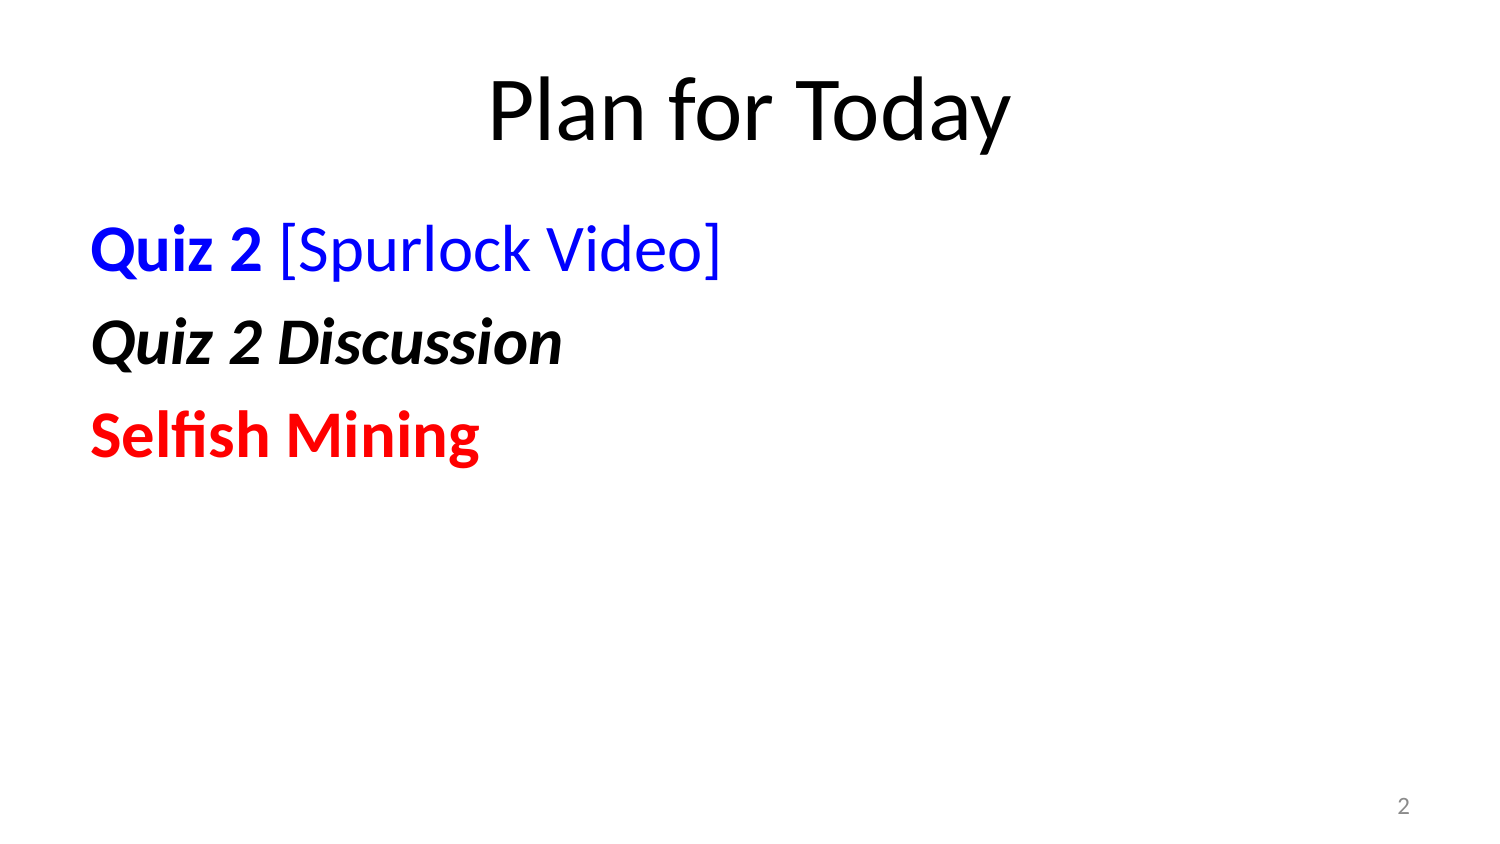

# Plan for Today
Quiz 2 [Spurlock Video]
Quiz 2 Discussion
Selfish Mining
2